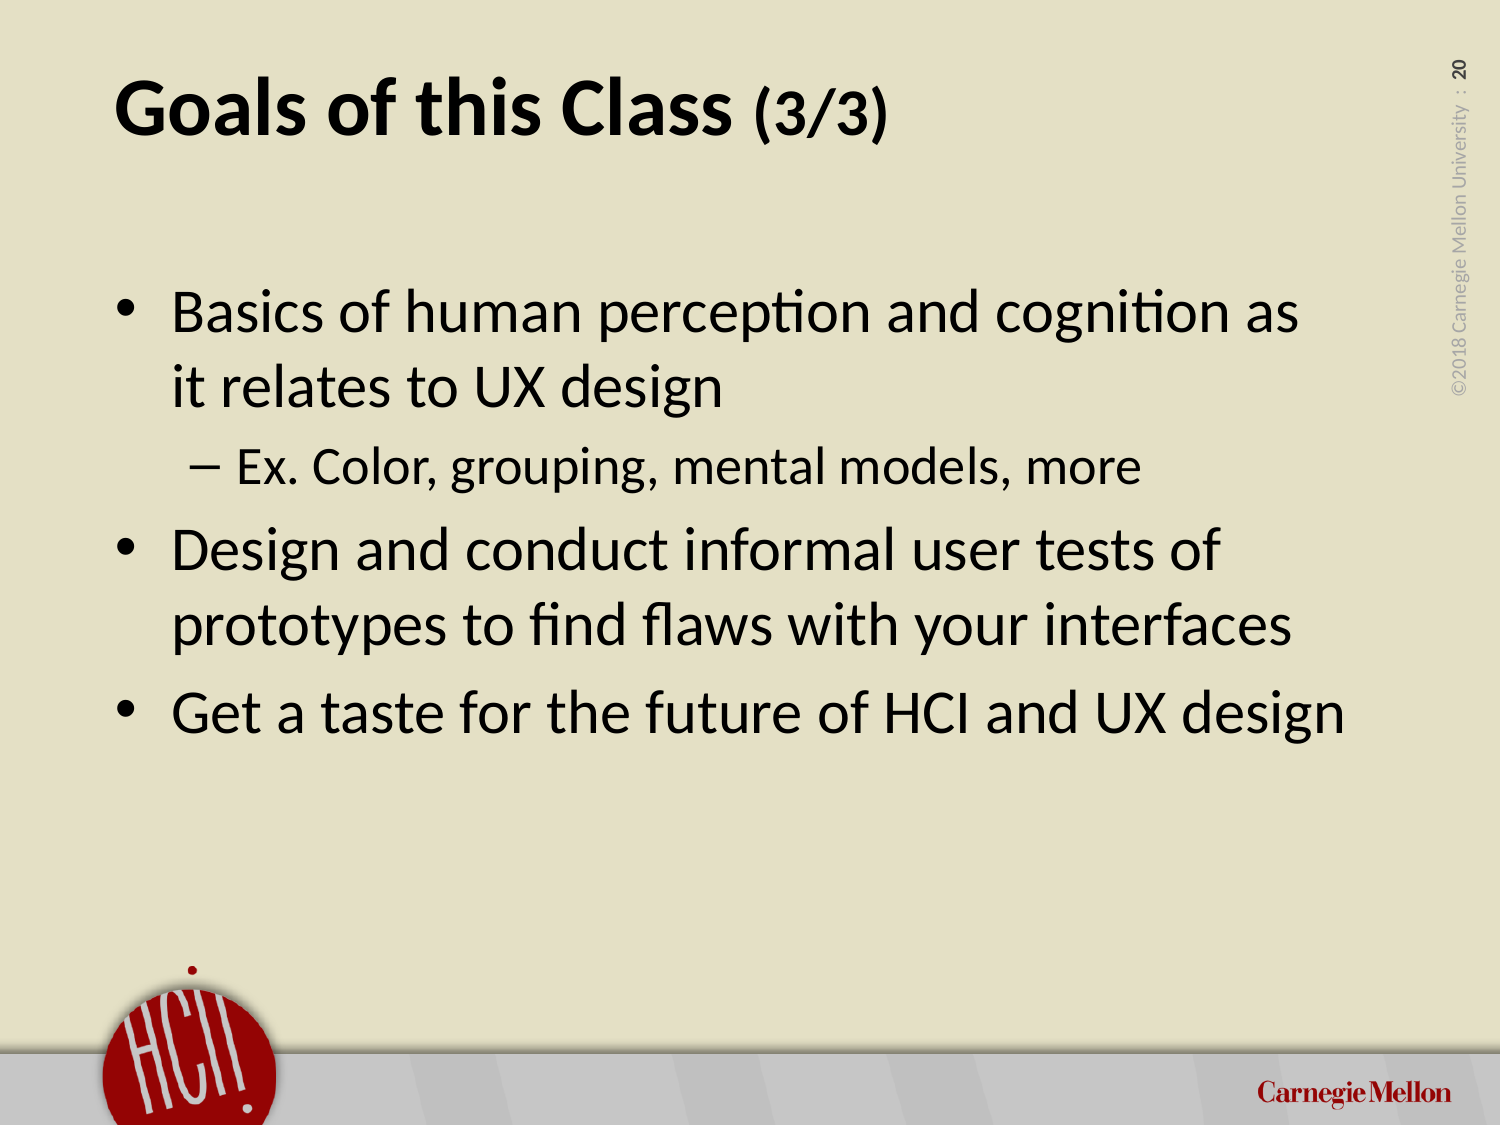

# Goals of this Class (3/3)
Basics of human perception and cognition as
it relates to UX design
Ex. Color, grouping, mental models, more
Design and conduct informal user tests of prototypes to find flaws with your interfaces
Get a taste for the future of HCI and UX design